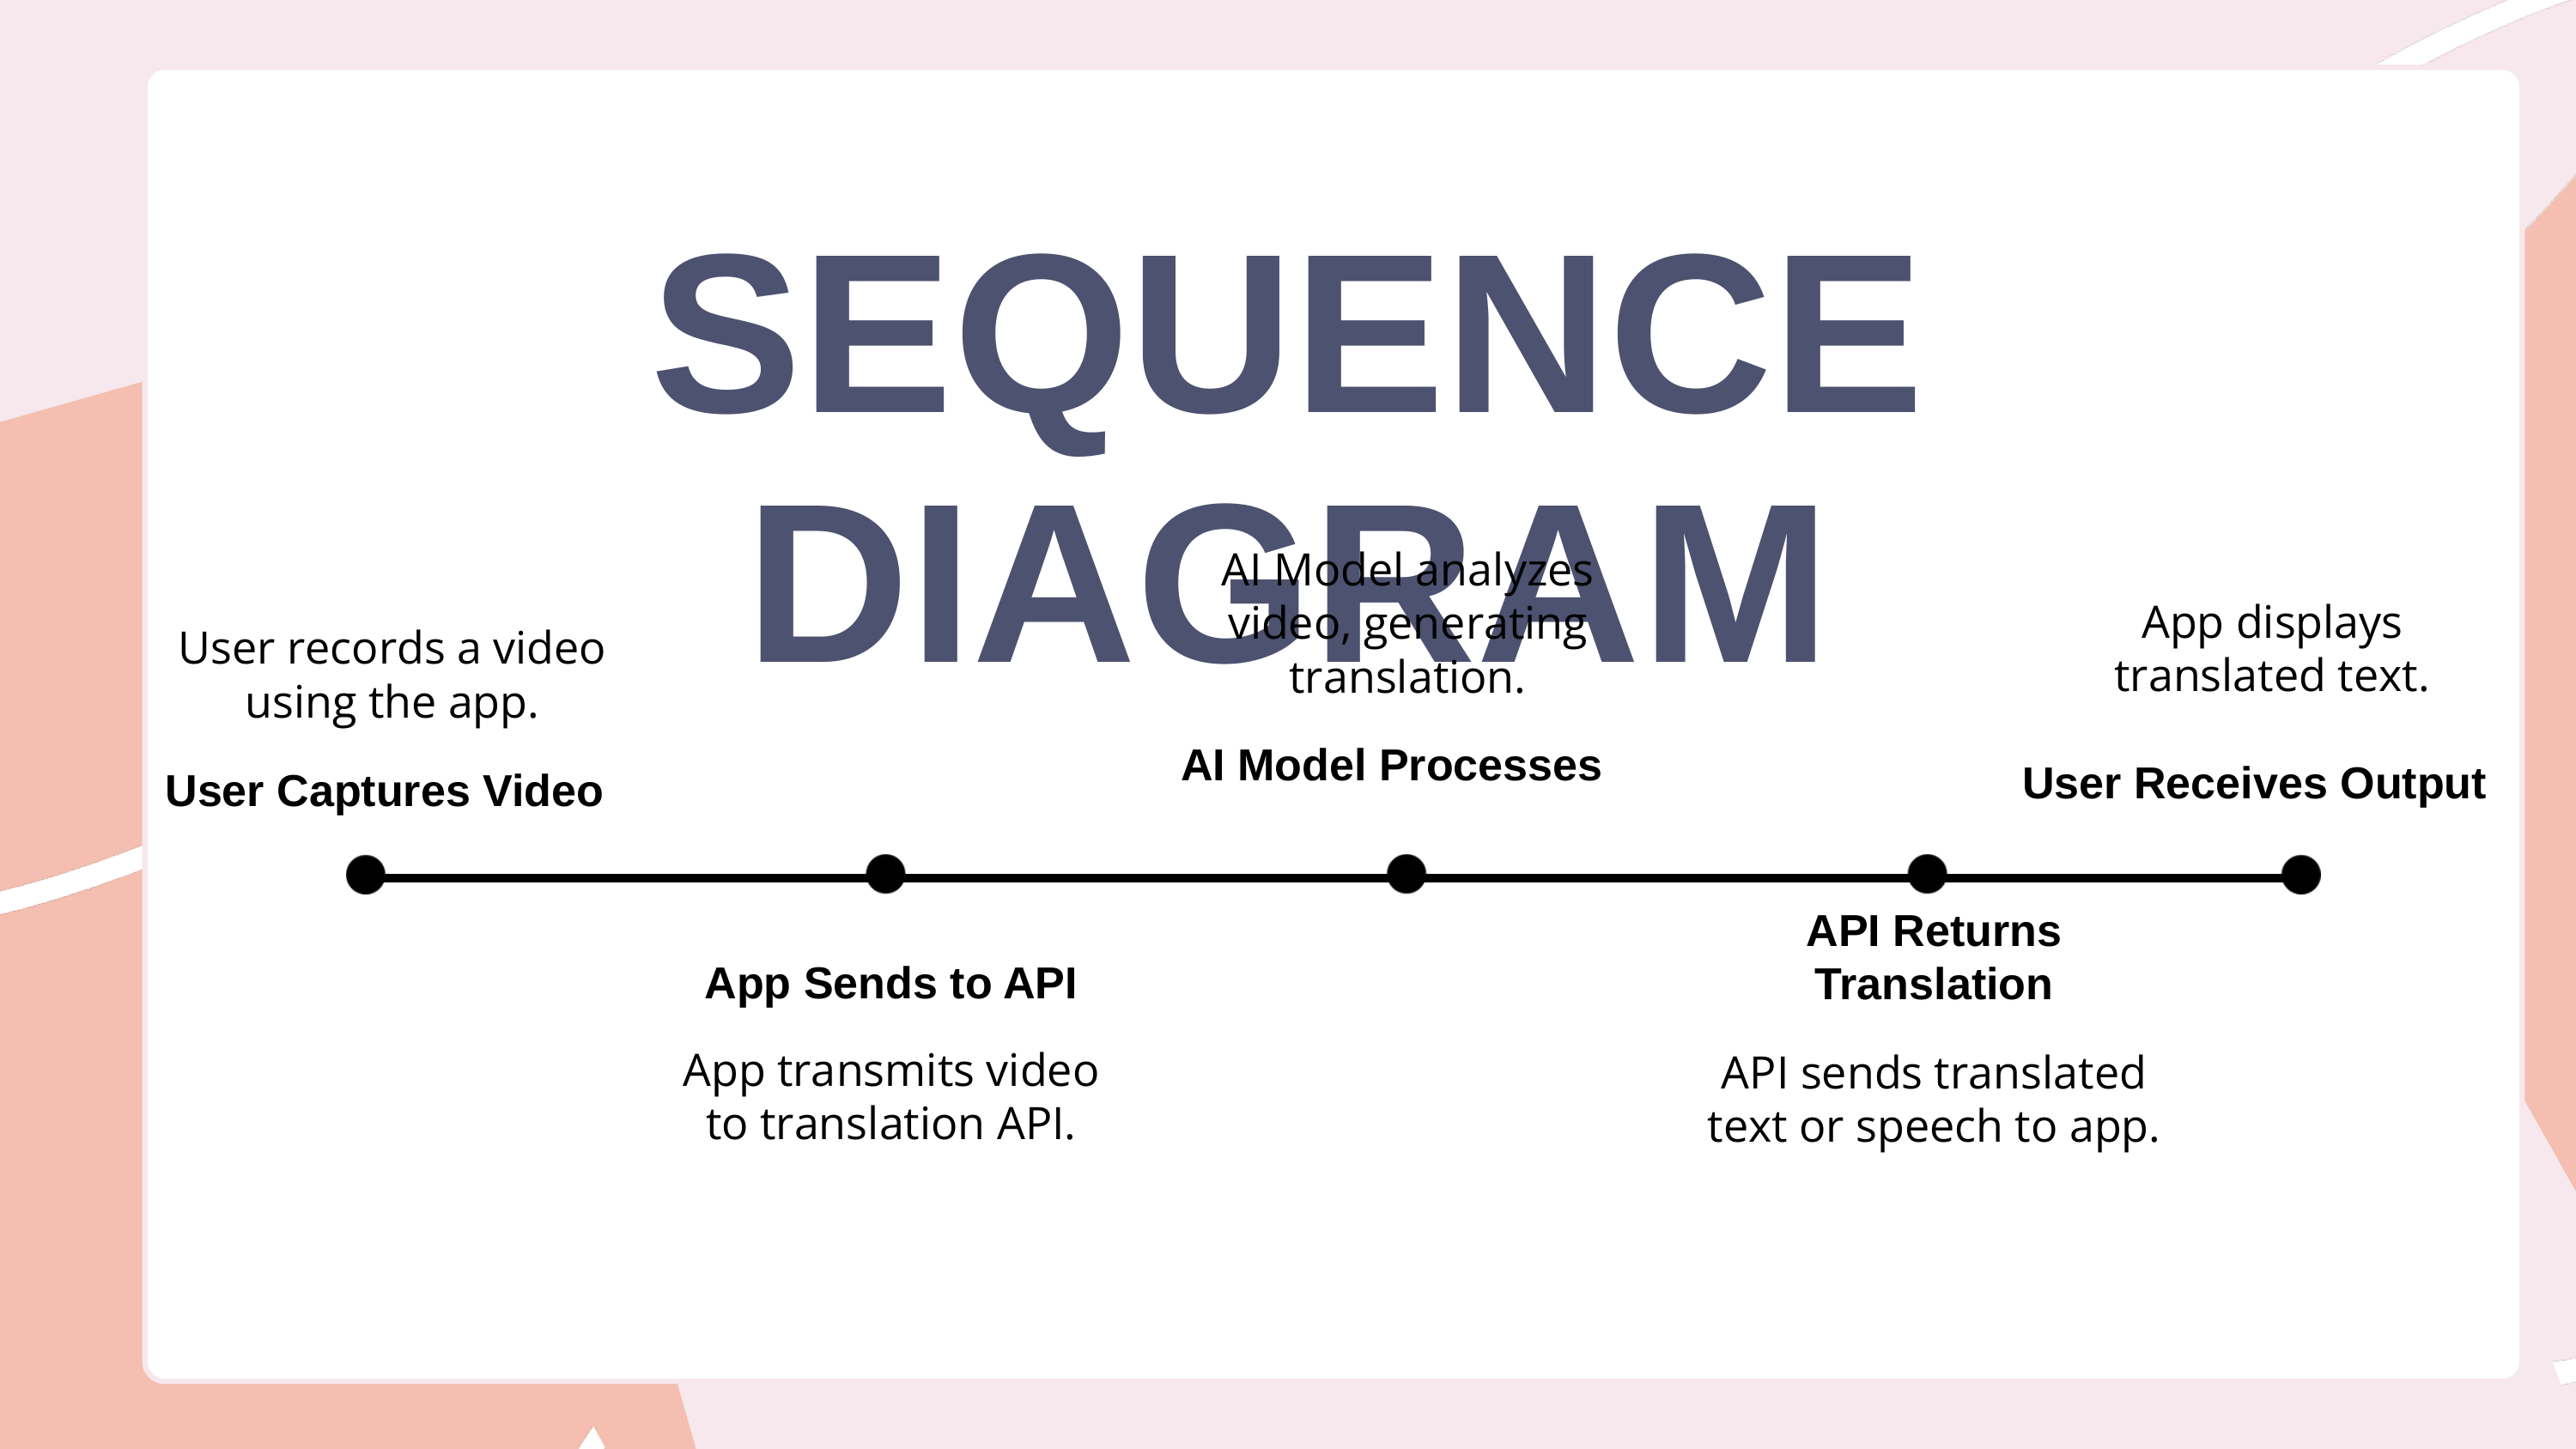

SEQUENCE DIAGRAM
AI Model analyzes video, generating translation.
App displays translated text.
User records a video using the app.

AI Model Processes
User Receives Output
User Captures Video

API Returns Translation
App Sends to API

App transmits video to translation API.

API sends translated text or speech to app.